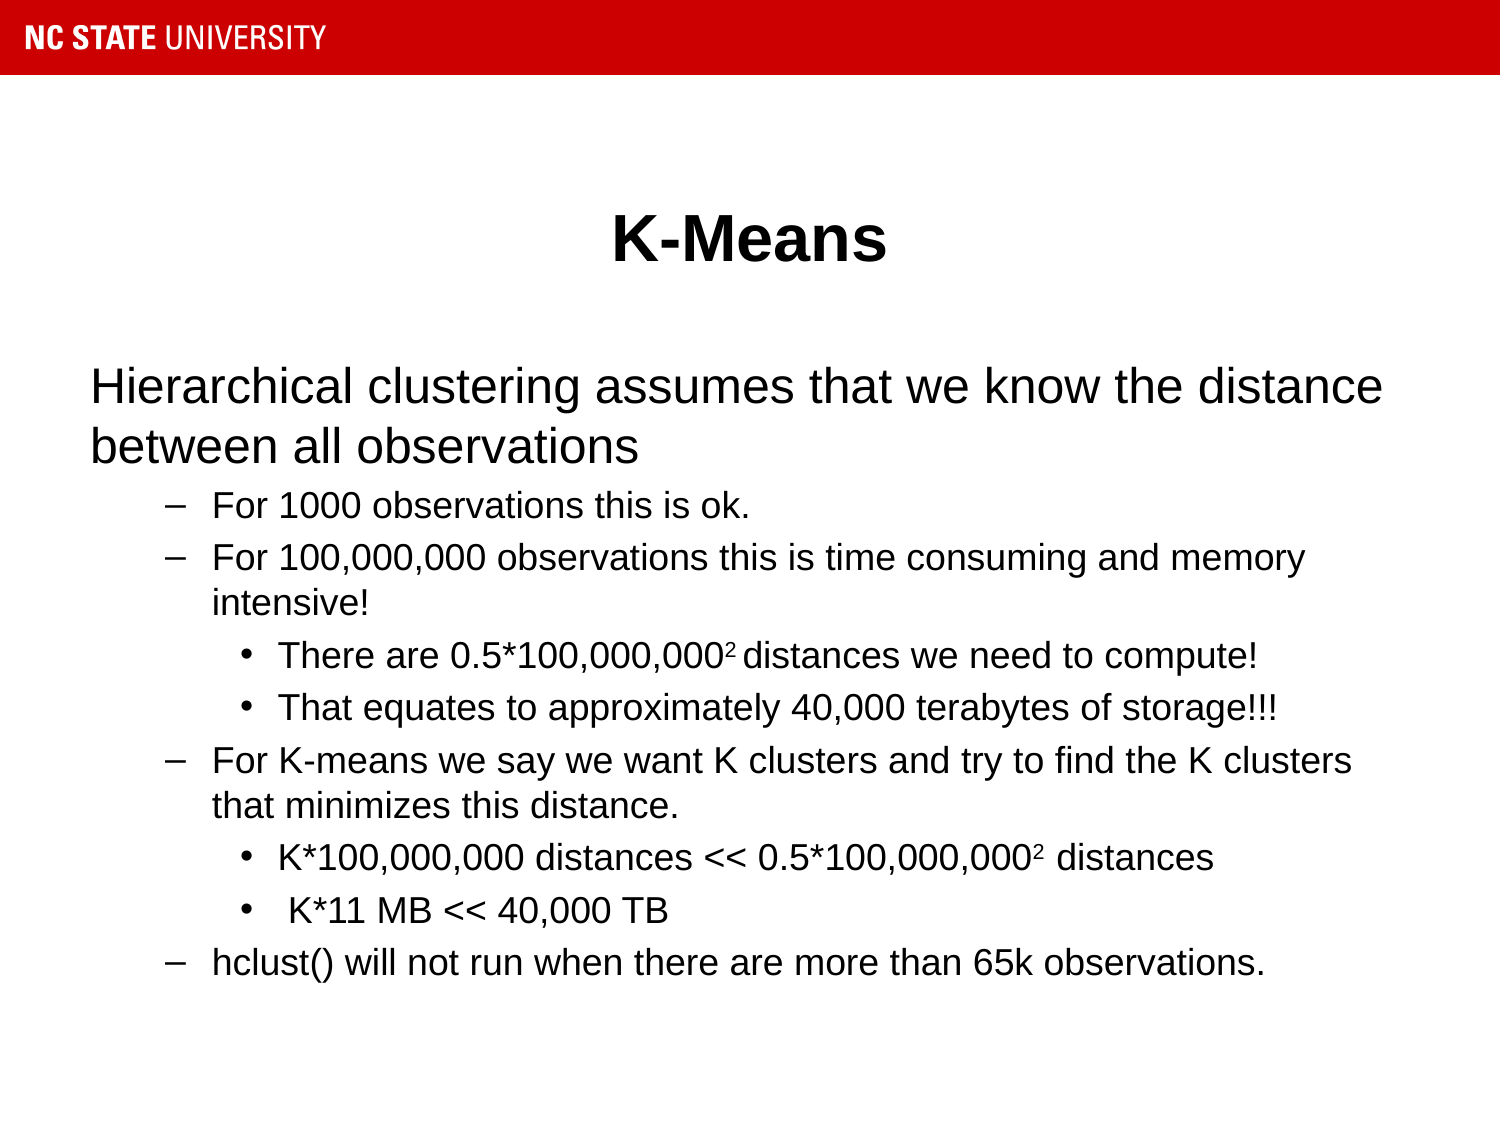

# K-Means
Hierarchical clustering assumes that we know the distance between all observations
For 1000 observations this is ok.
For 100,000,000 observations this is time consuming and memory intensive!
There are 0.5*100,000,0002 distances we need to compute!
That equates to approximately 40,000 terabytes of storage!!!
For K-means we say we want K clusters and try to find the K clusters that minimizes this distance.
K*100,000,000 distances << 0.5*100,000,0002  distances
 K*11 MB << 40,000 TB
hclust() will not run when there are more than 65k observations.